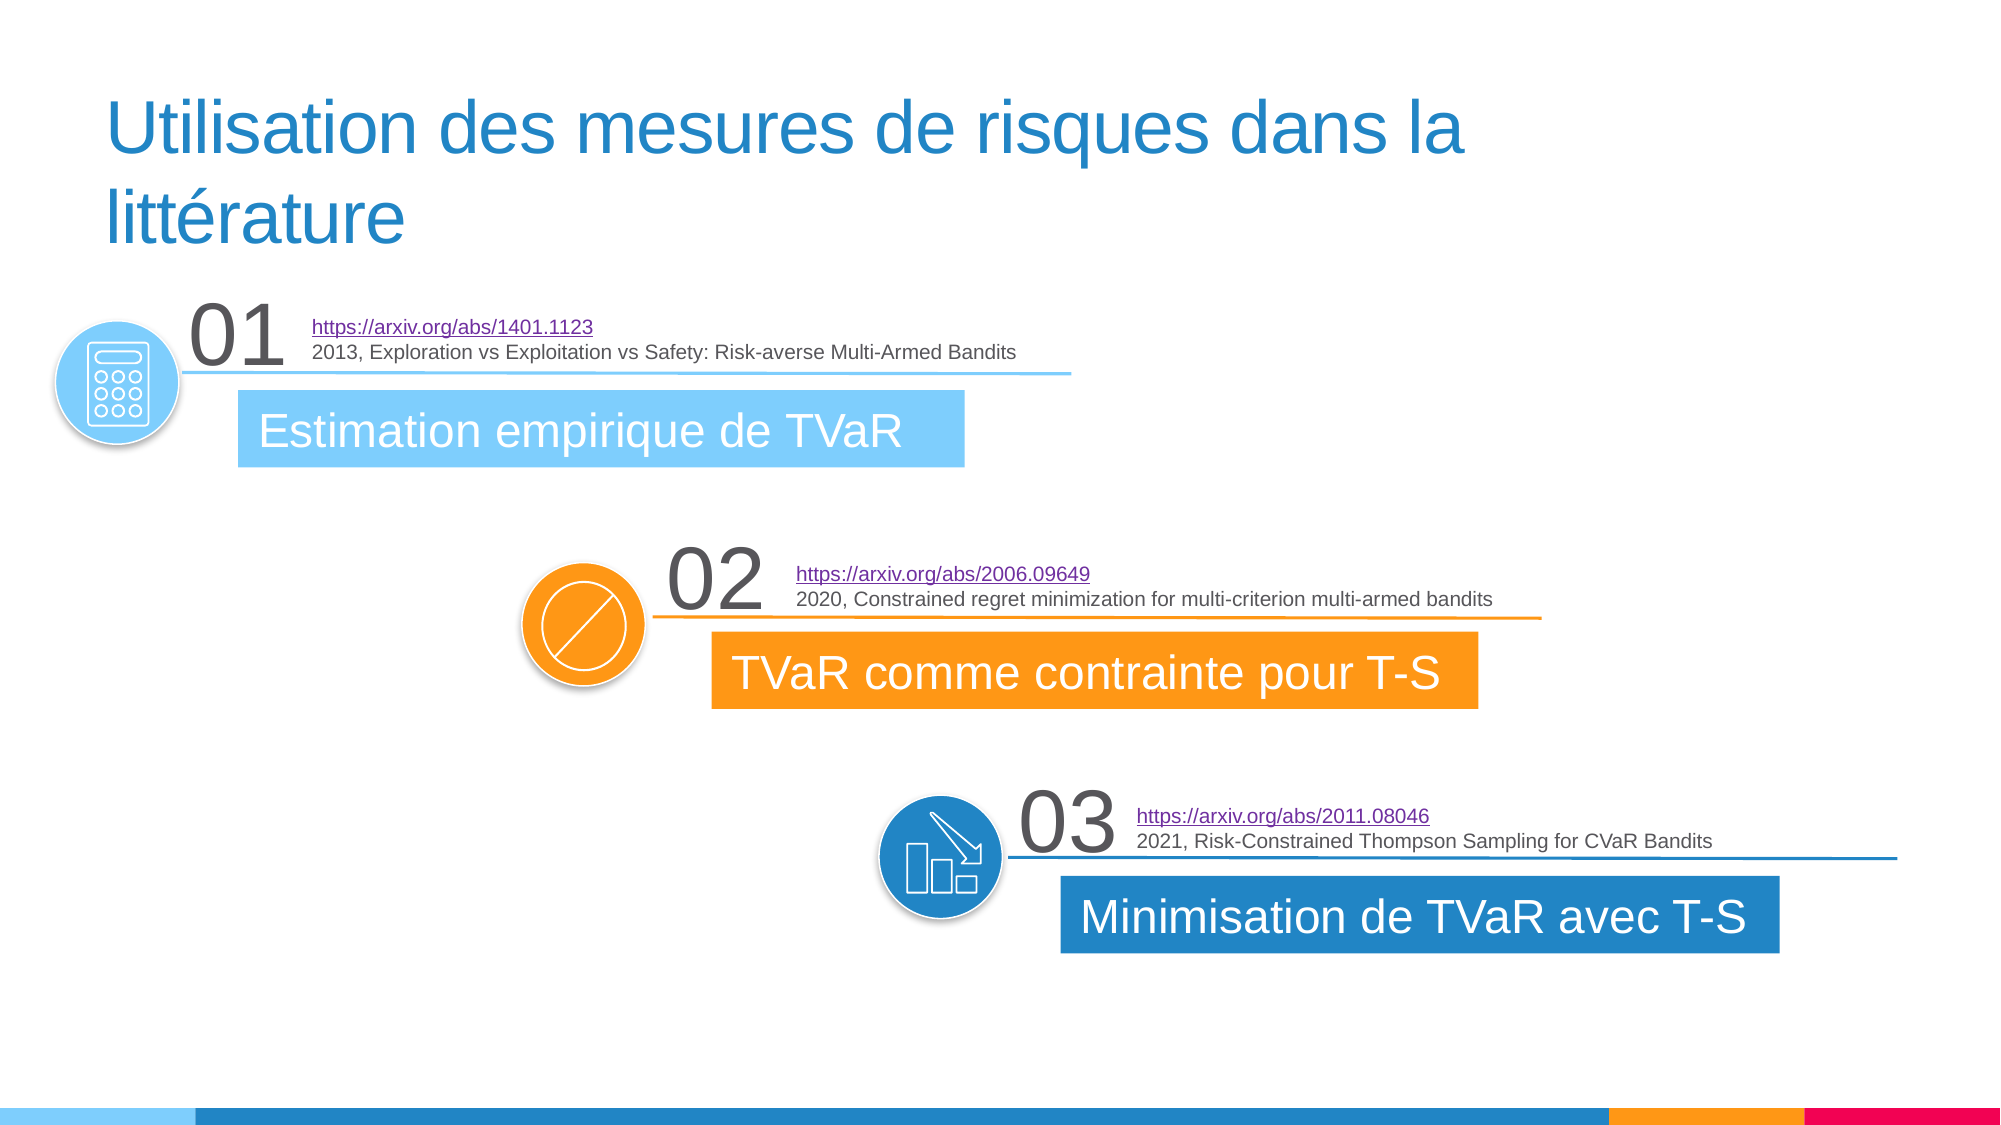

# Utilisation des mesures de risques dans la littérature
01
https://arxiv.org/abs/1401.1123
2013, Exploration vs Exploitation vs Safety: Risk-averse Multi-Armed Bandits

Estimation empirique de TVaR
02
https://arxiv.org/abs/2006.09649
2020, Constrained regret minimization for multi-criterion multi-armed bandits

TVaR comme contrainte pour T-S
03

https://arxiv.org/abs/2011.08046
2021, Risk-Constrained Thompson Sampling for CVaR Bandits

Minimisation de TVaR avec T-S